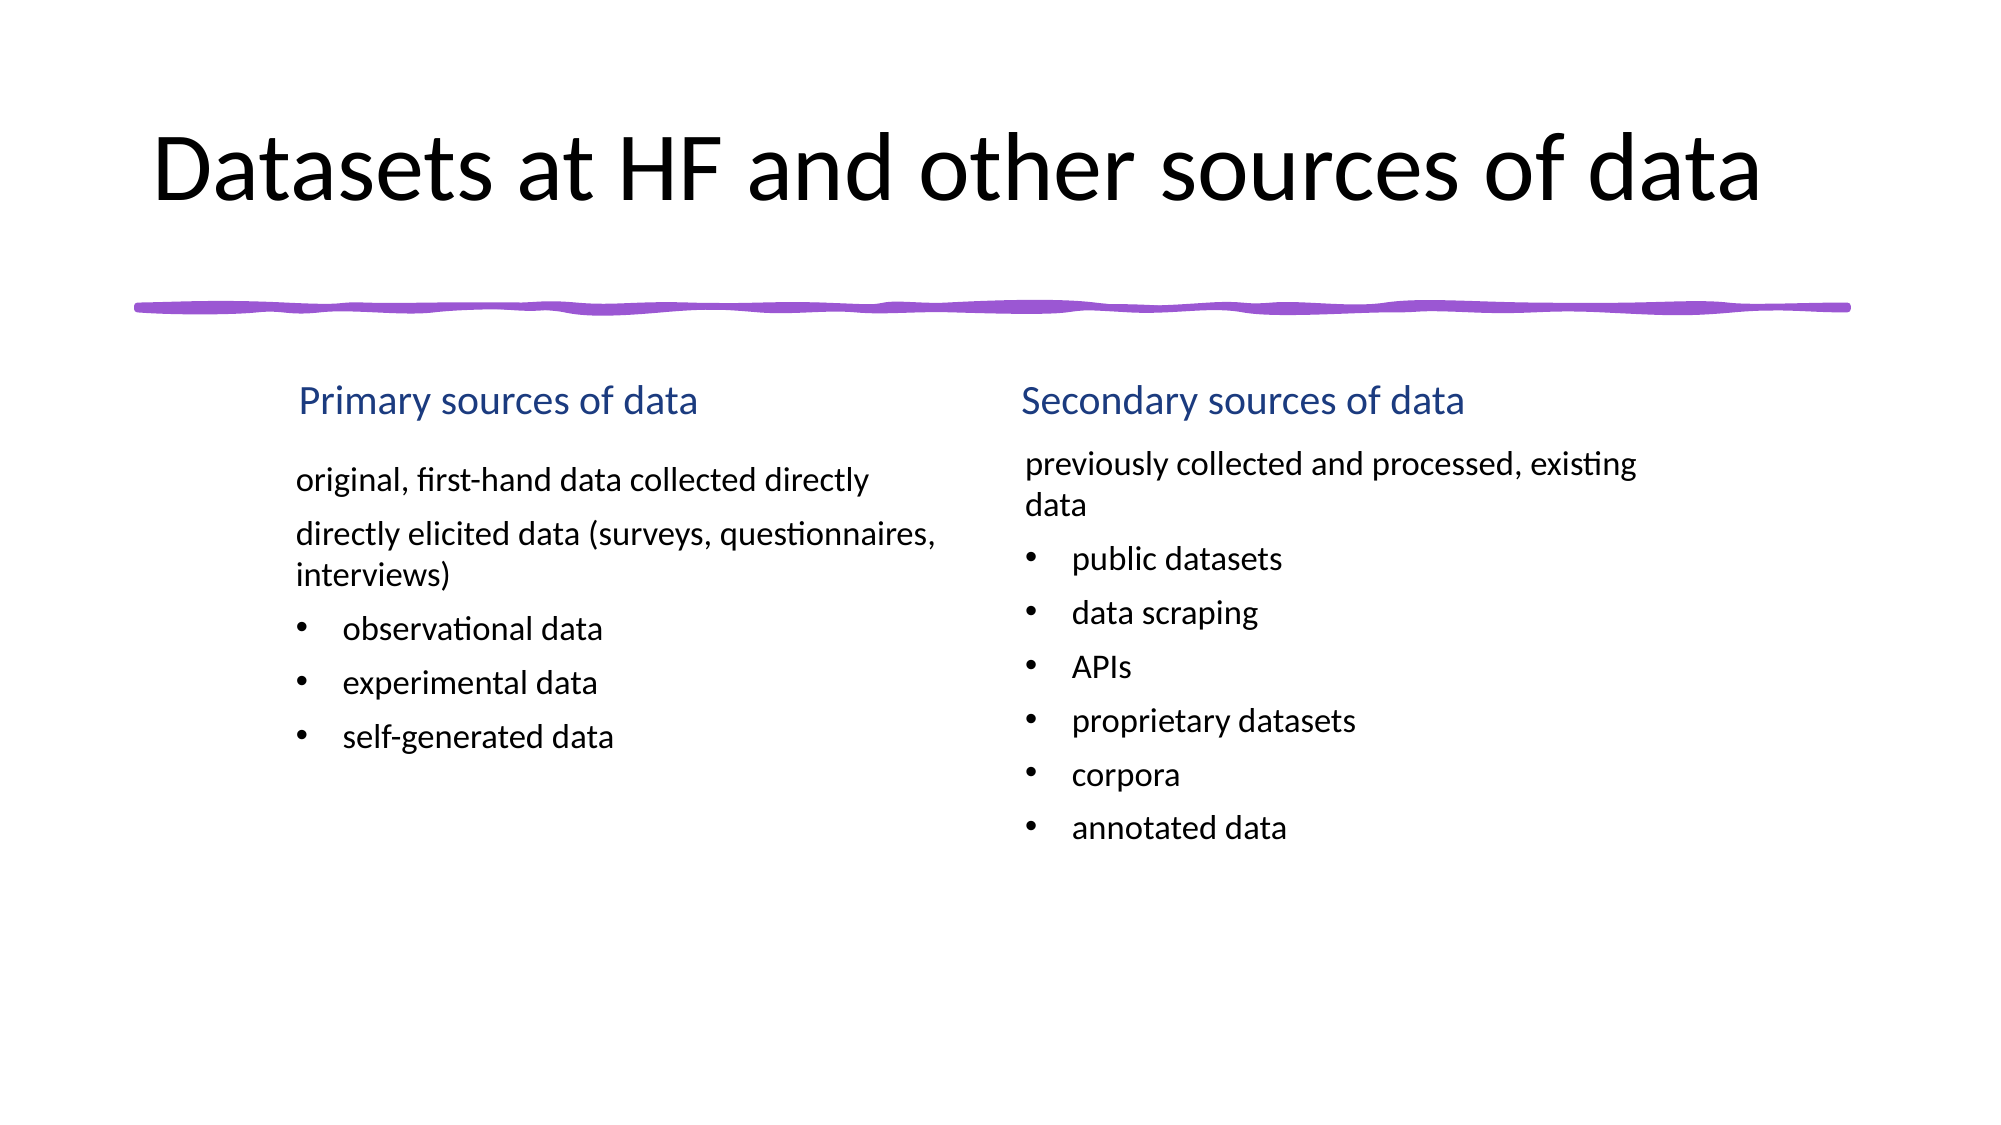

# Datasets at HF and other sources of data

Primary sources of data
Secondary sources of data
previously collected and processed, existing data
public datasets
data scraping
APIs
proprietary datasets
corpora
annotated data
original, first-hand data collected directly
directly elicited data (surveys, questionnaires, interviews)
observational data
experimental data
self-generated data